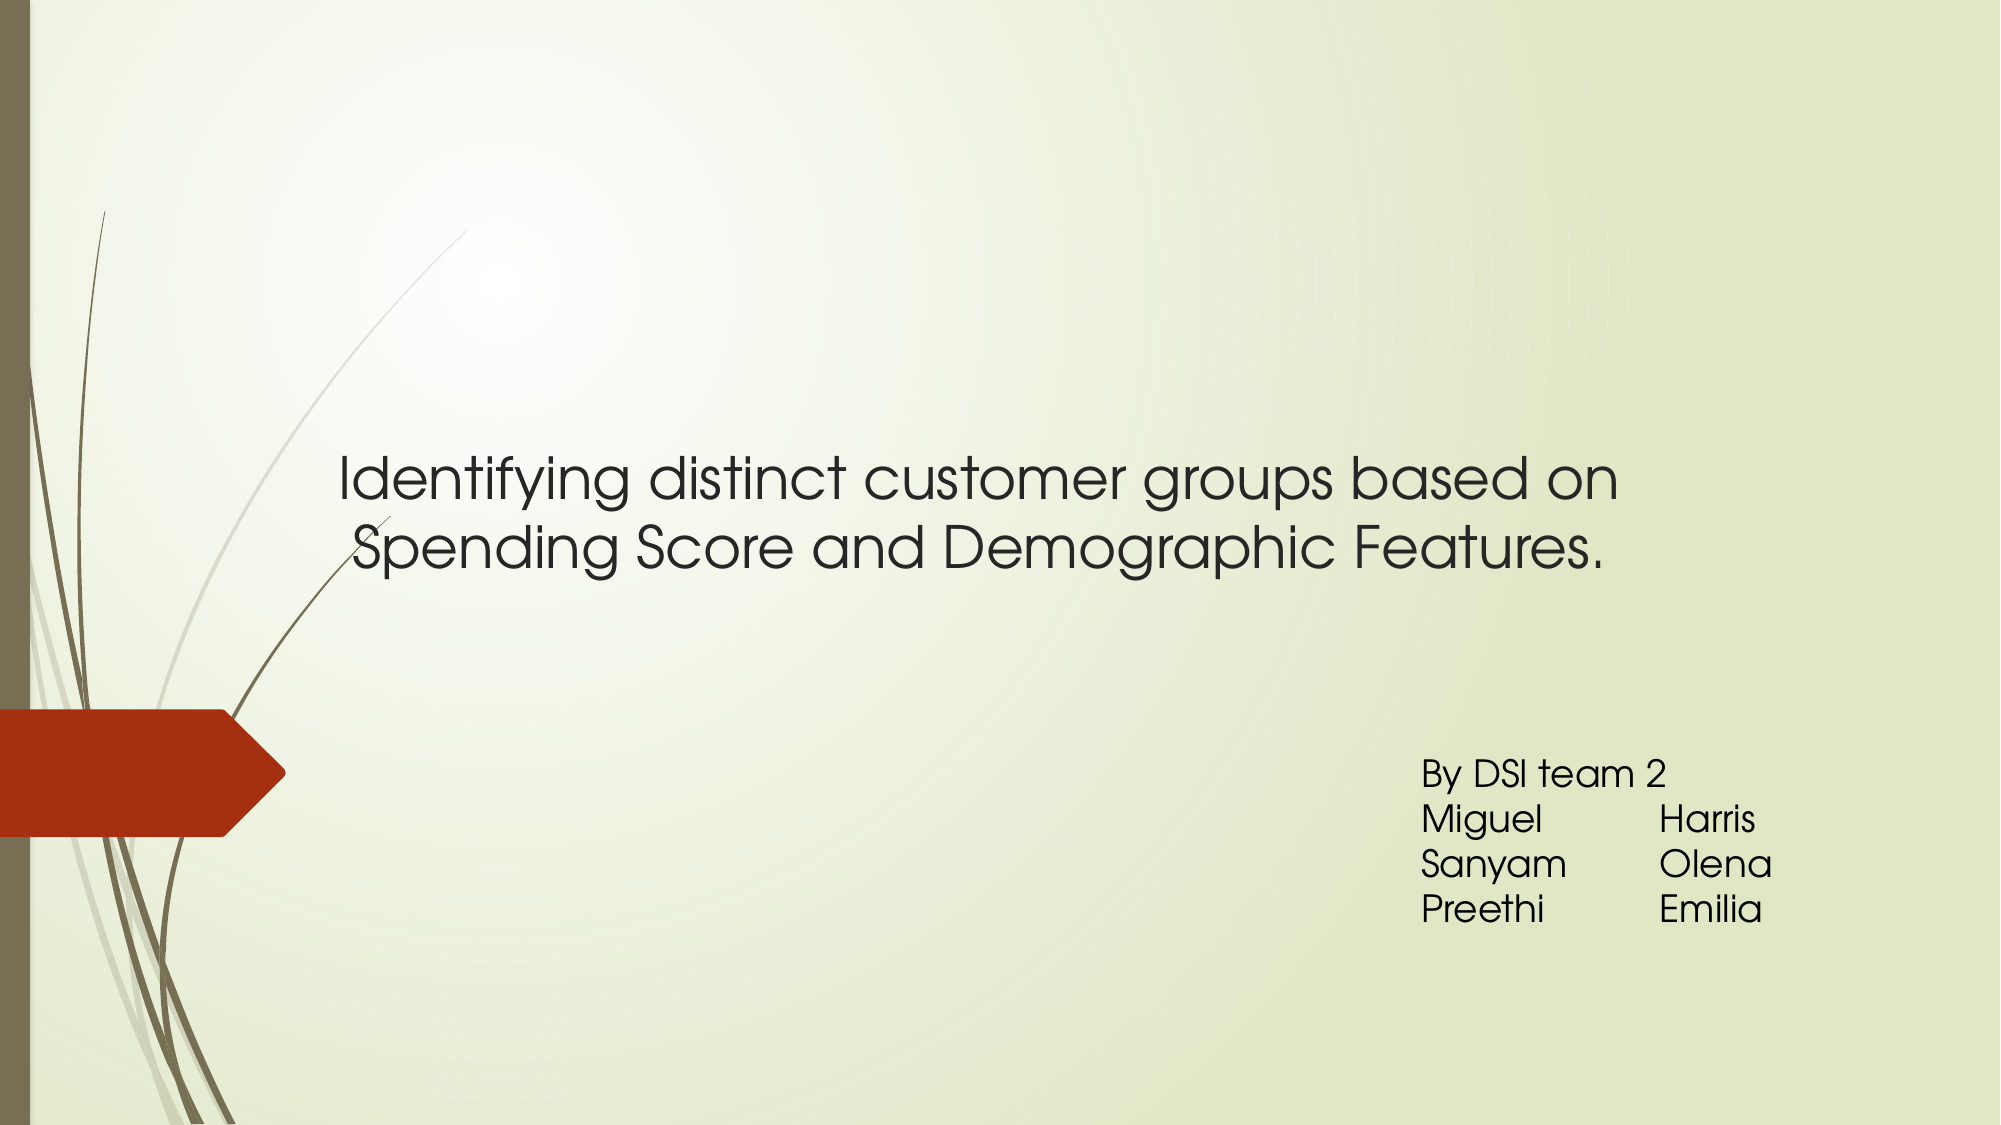

# Identifying distinct customer groups based on Spending Score and Demographic Features.
By DSI team 2
Miguel
Sanyam
Preethi
Harris
Olena
Emilia